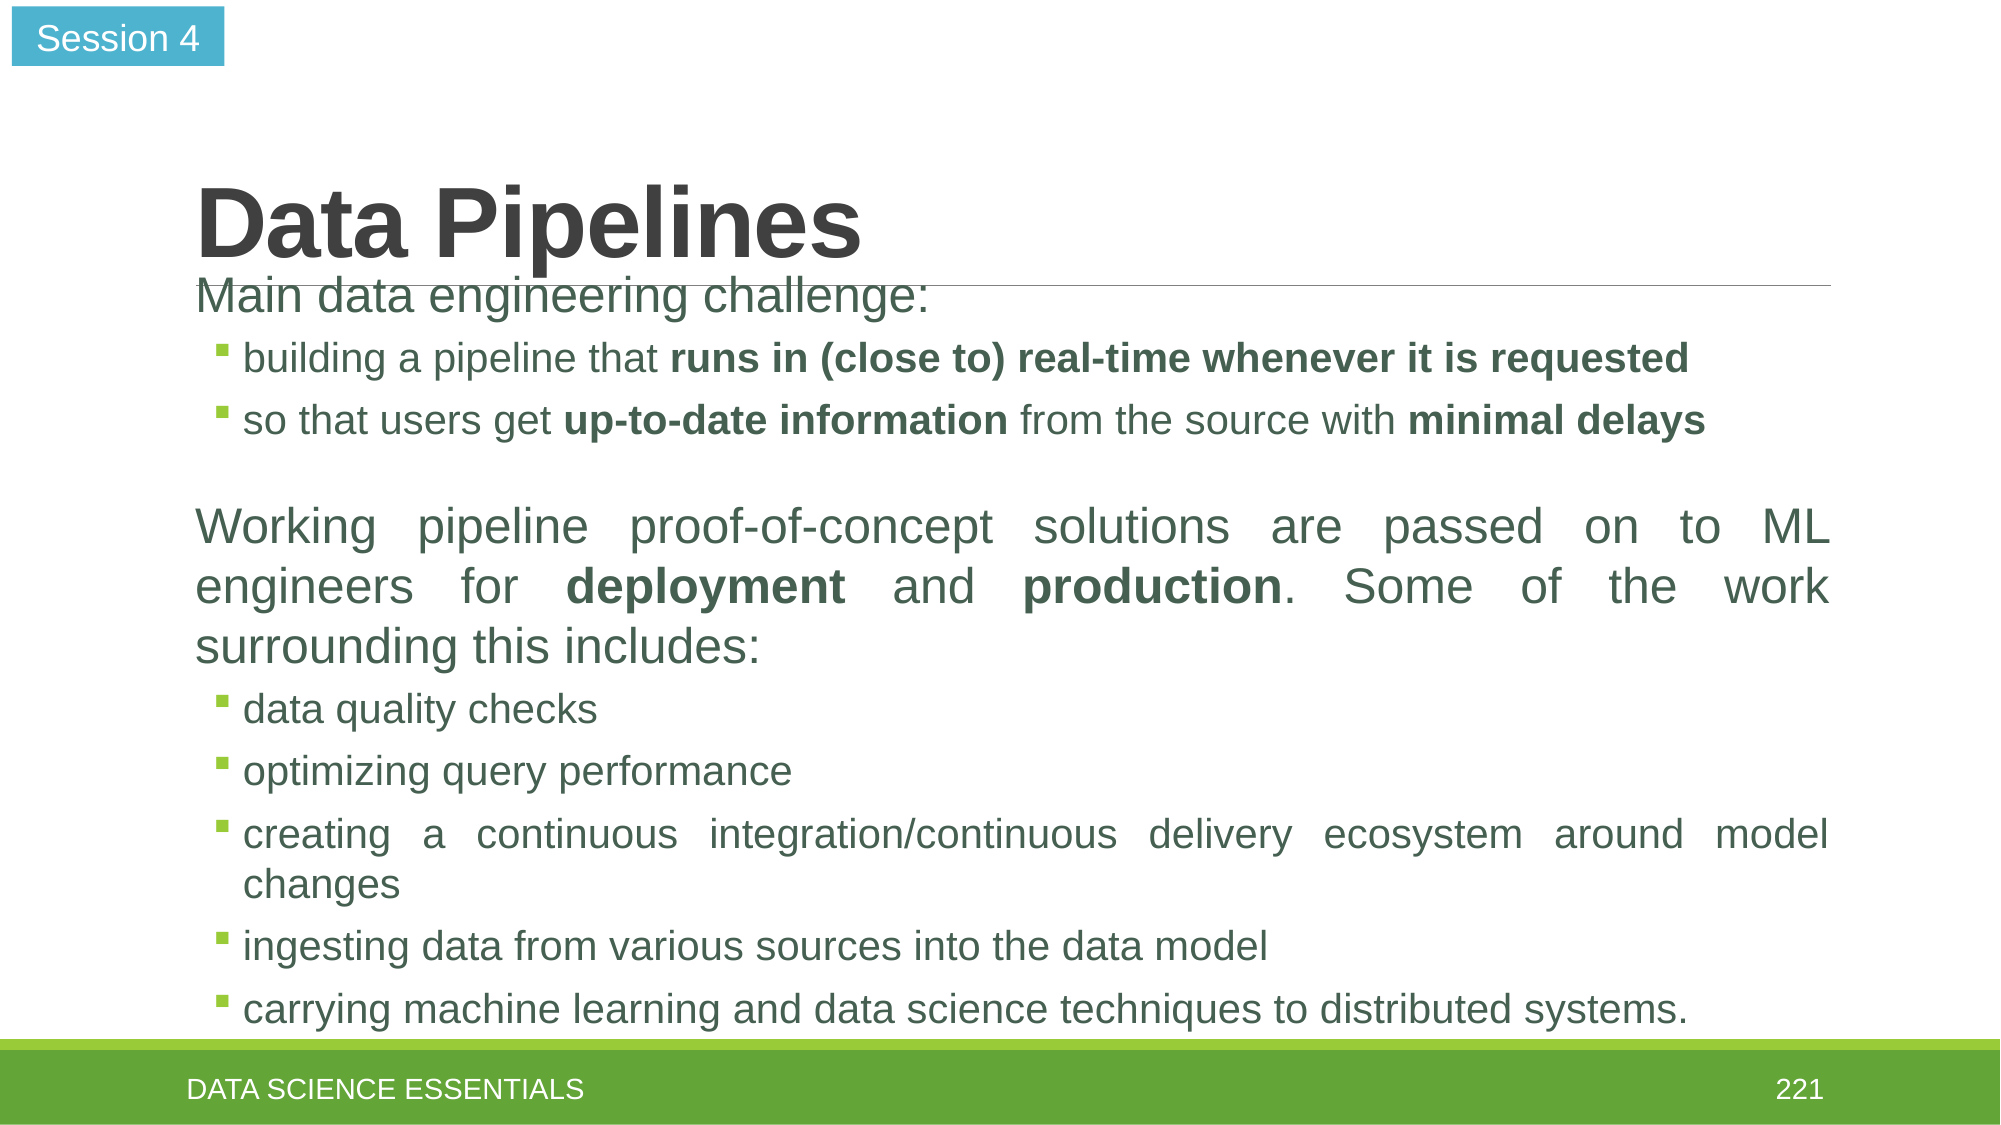

Session 4
# Data Pipelines
Main data engineering challenge:
building a pipeline that runs in (close to) real-time whenever it is requested
so that users get up-to-date information from the source with minimal delays
Working pipeline proof-of-concept solutions are passed on to ML engineers for deployment and production. Some of the work surrounding this includes:
data quality checks
optimizing query performance
creating a continuous integration/continuous delivery ecosystem around model changes
ingesting data from various sources into the data model
carrying machine learning and data science techniques to distributed systems.
DATA SCIENCE ESSENTIALS
221